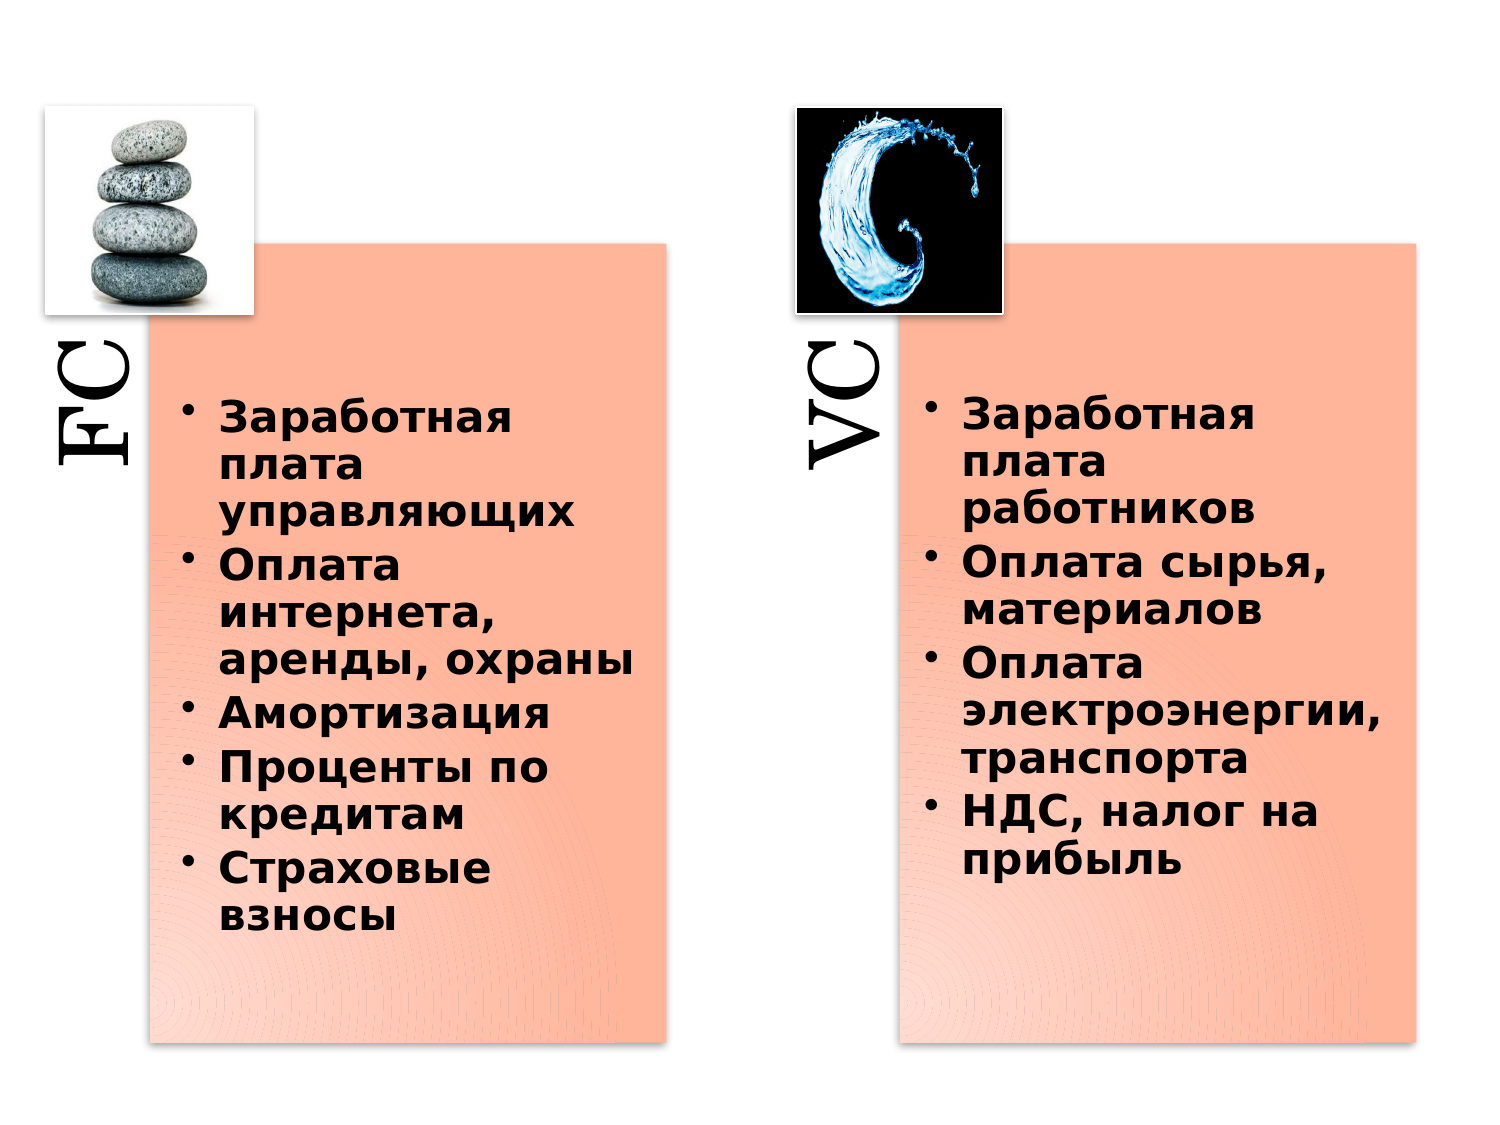

FC

Заработная плата управляющих
Оплата интернета, аренды, охраны
Амортизация
Проценты по кредитам
Страховые взносы
VC

Заработная плата работников
Оплата сырья, материалов
Оплата электроэнергии, транспорта
НДС, налог на прибыль